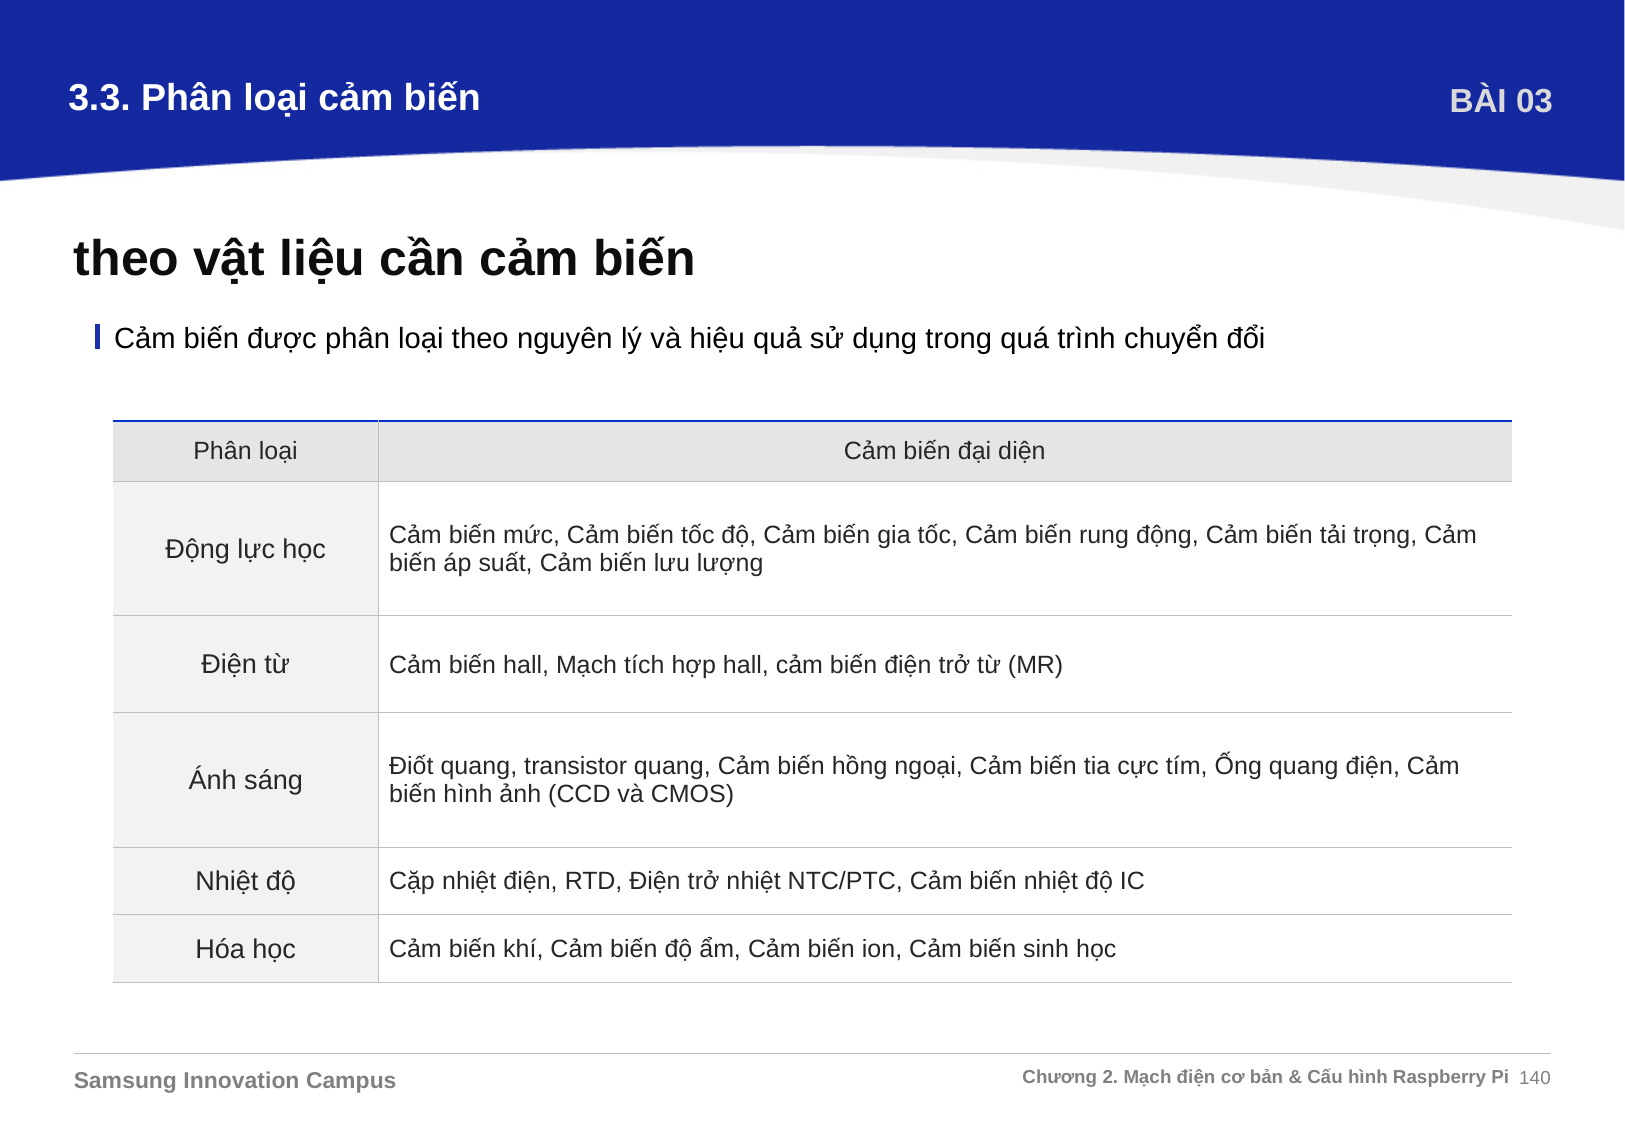

3.3. Phân loại cảm biến
BÀI 03
theo vật liệu cần cảm biến
Cảm biến được phân loại theo nguyên lý và hiệu quả sử dụng trong quá trình chuyển đổi
| Phân loại | Cảm biến đại diện |
| --- | --- |
| Động lực học | Cảm biến mức, Cảm biến tốc độ, Cảm biến gia tốc, Cảm biến rung động, Cảm biến tải trọng, Cảm biến áp suất, Cảm biến lưu lượng |
| Điện từ | Cảm biến hall, Mạch tích hợp hall, cảm biến điện trở từ (MR) |
| Ánh sáng | Điốt quang, transistor quang, Cảm biến hồng ngoại, Cảm biến tia cực tím, Ống quang điện, Cảm biến hình ảnh (CCD và CMOS) |
| Nhiệt độ | Cặp nhiệt điện, RTD, Điện trở nhiệt NTC/PTC, Cảm biến nhiệt độ IC |
| Hóa học | Cảm biến khí, Cảm biến độ ẩm, Cảm biến ion, Cảm biến sinh học |